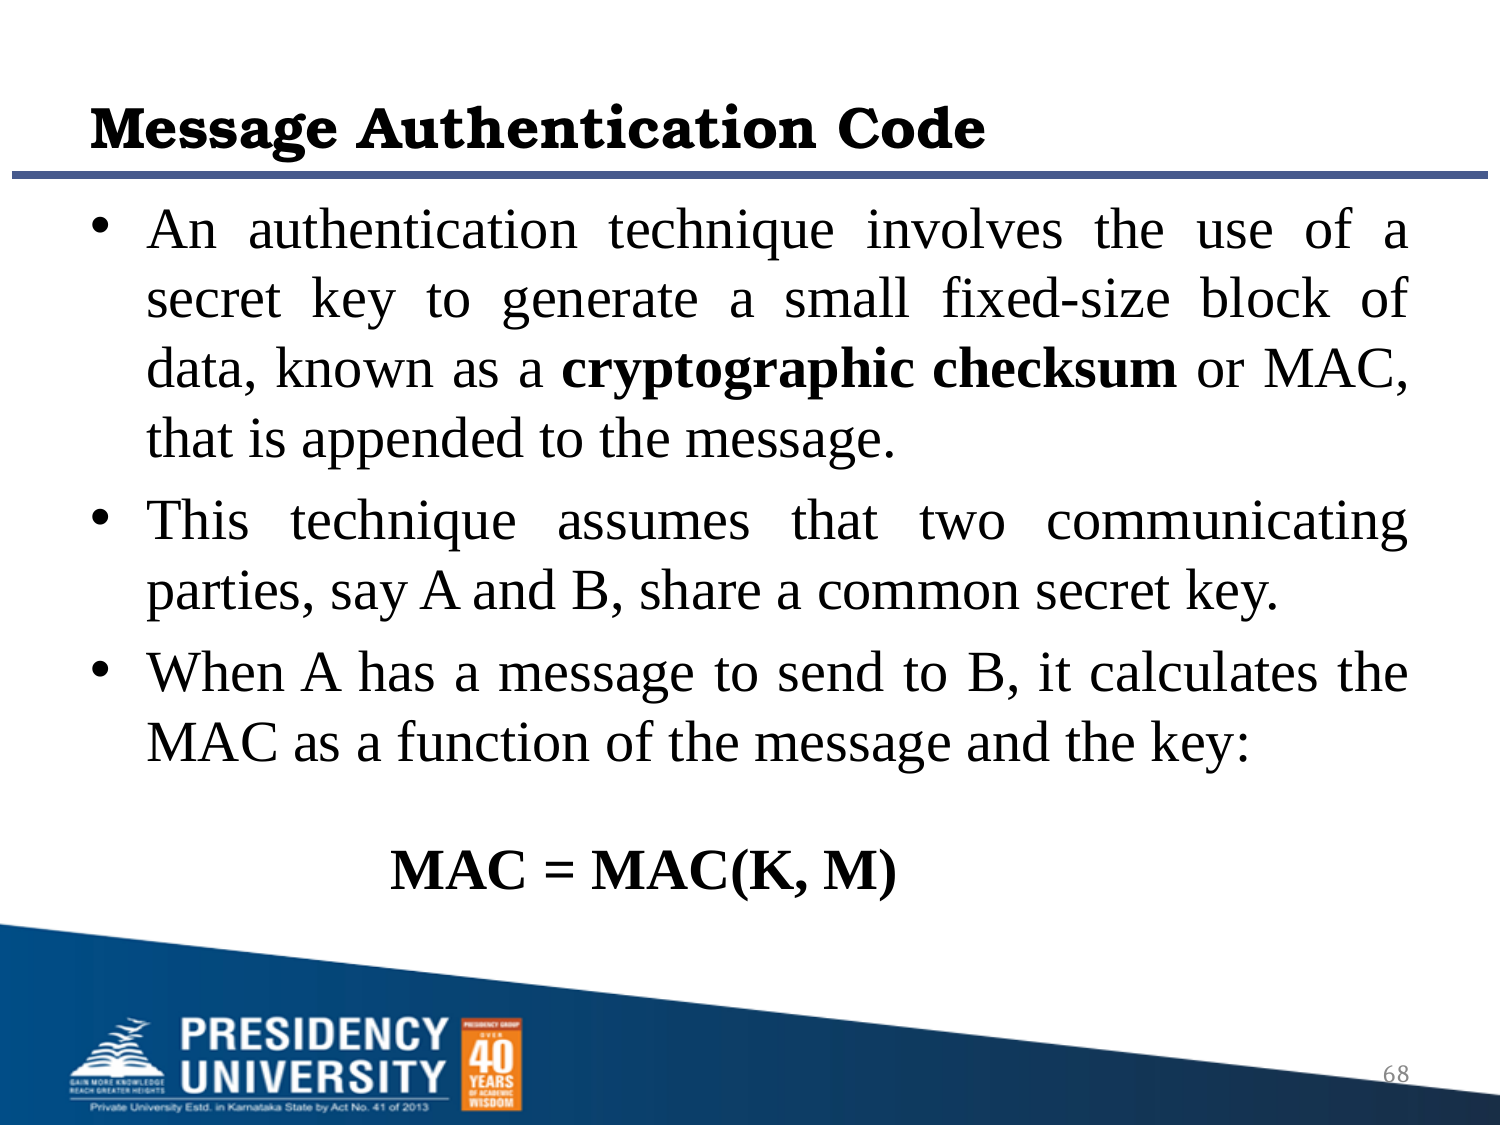

# Message Authentication Code
An authentication technique involves the use of a secret key to generate a small fixed-size block of data, known as a cryptographic checksum or MAC, that is appended to the message.
This technique assumes that two communicating parties, say A and B, share a common secret key.
When A has a message to send to B, it calculates the MAC as a function of the message and the key:

		MAC = MAC(K, M)
68